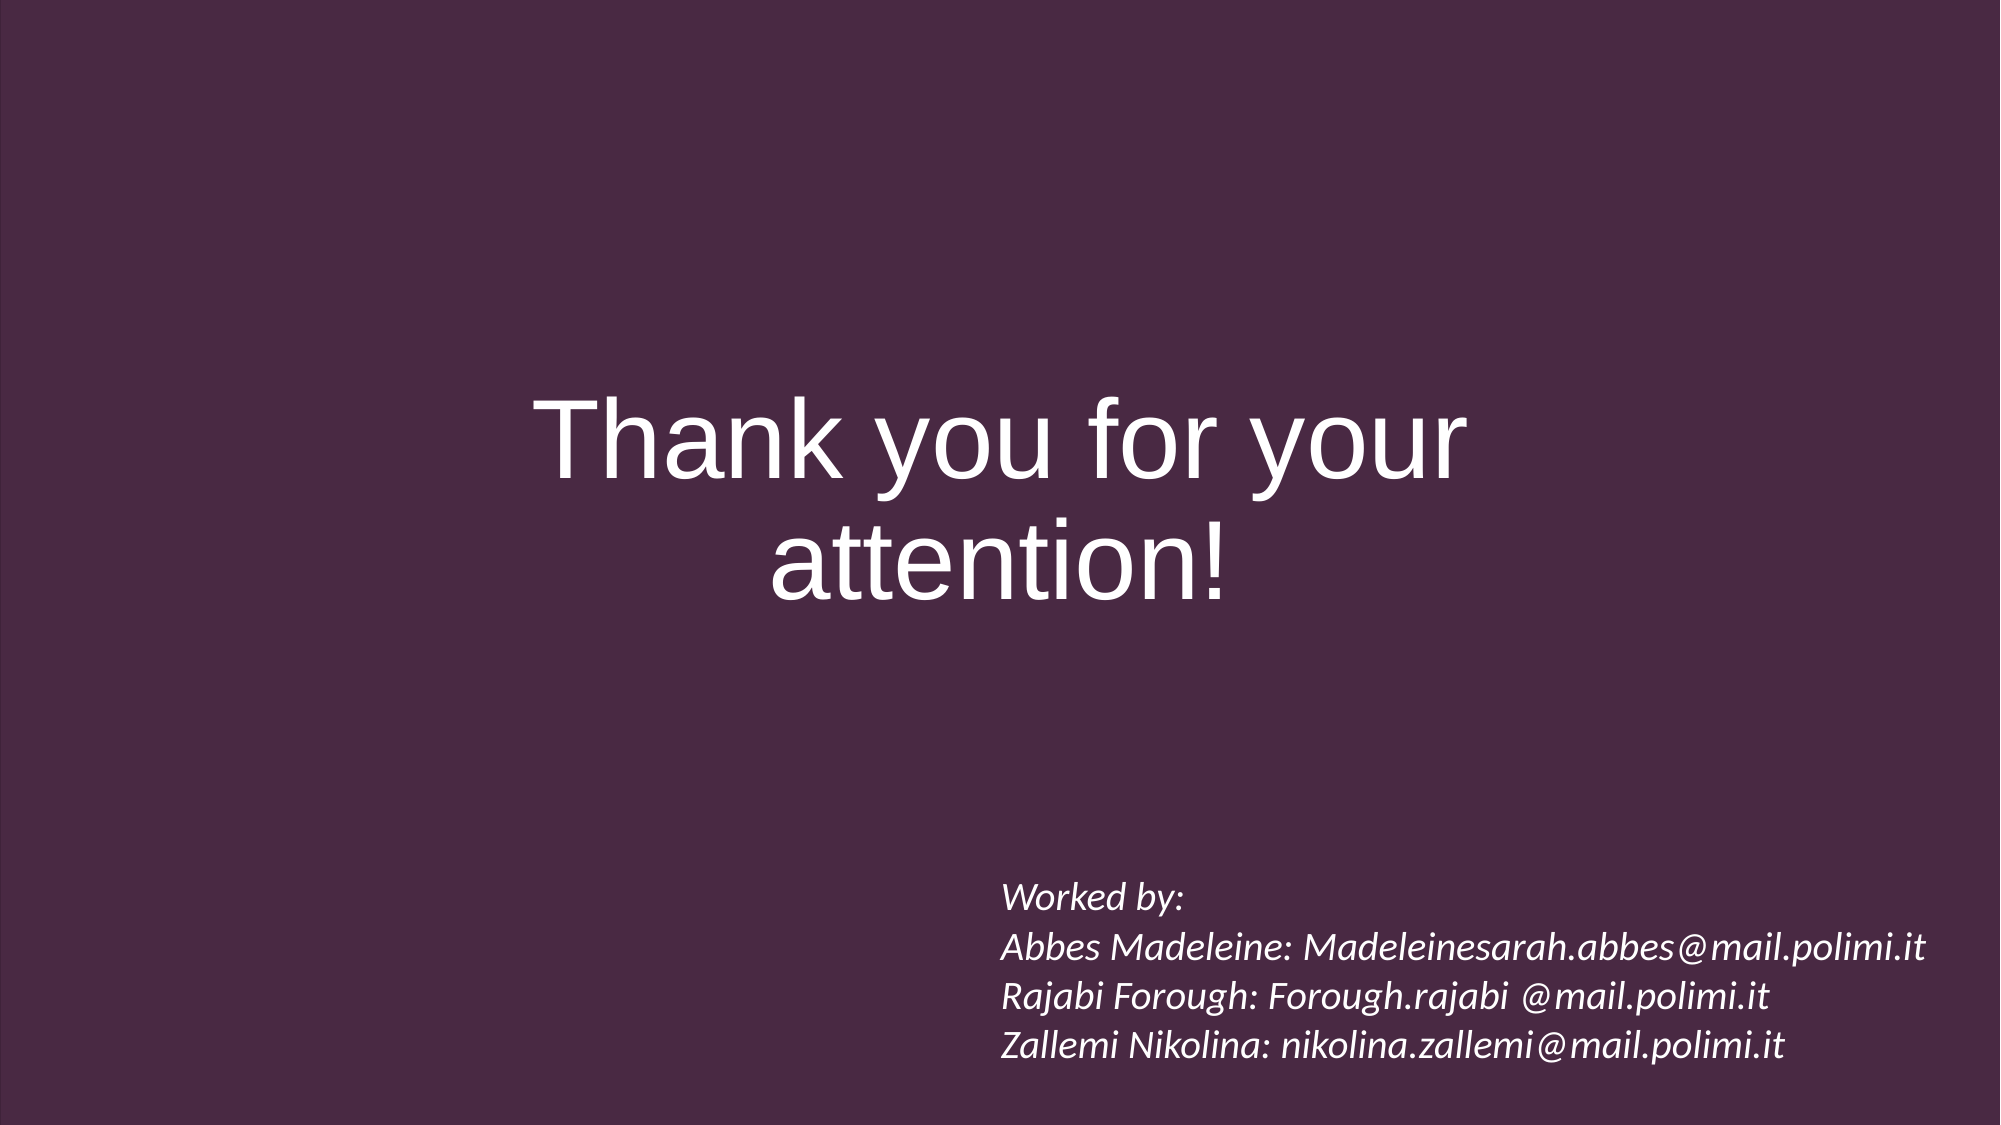

# Thank you for your attention!
Worked by:
Abbes Madeleine: Madeleinesarah.abbes@mail.polimi.it
Rajabi Forough: Forough.rajabi @mail.polimi.it
Zallemi Nikolina: nikolina.zallemi@mail.polimi.it